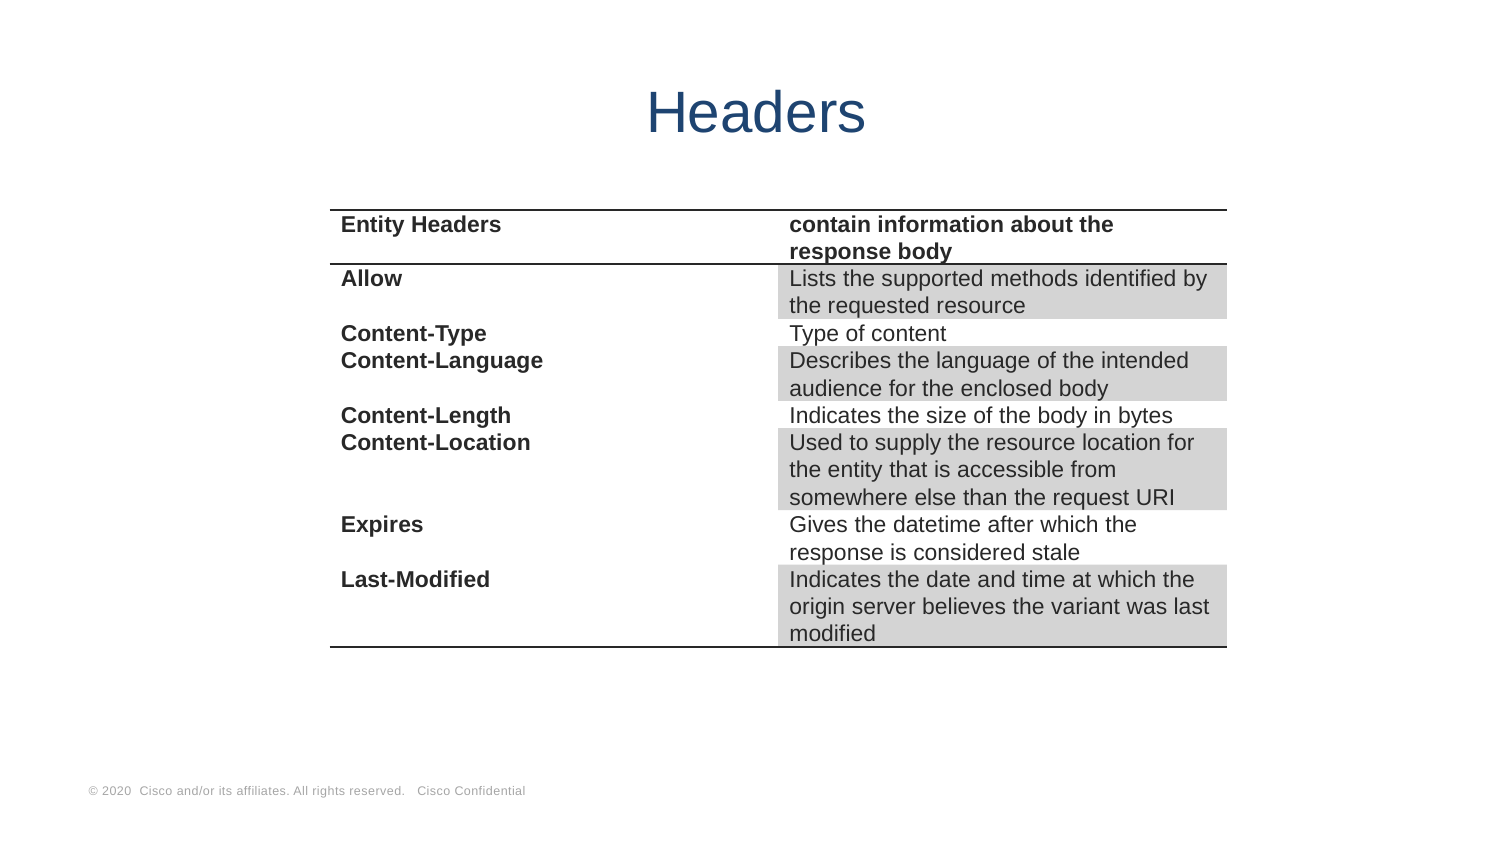

# Headers

| Entity Headers | contain information about the response body |
| --- | --- |
| Allow | Lists the supported methods identified by the requested resource |
| Content-Type | Type of content |
| Content-Language | Describes the language of the intended audience for the enclosed body |
| Content-Length | Indicates the size of the body in bytes |
| Content-Location | Used to supply the resource location for the entity that is accessible from somewhere else than the request URI |
| Expires | Gives the datetime after which the response is considered stale |
| Last-Modified | Indicates the date and time at which the origin server believes the variant was last modified |